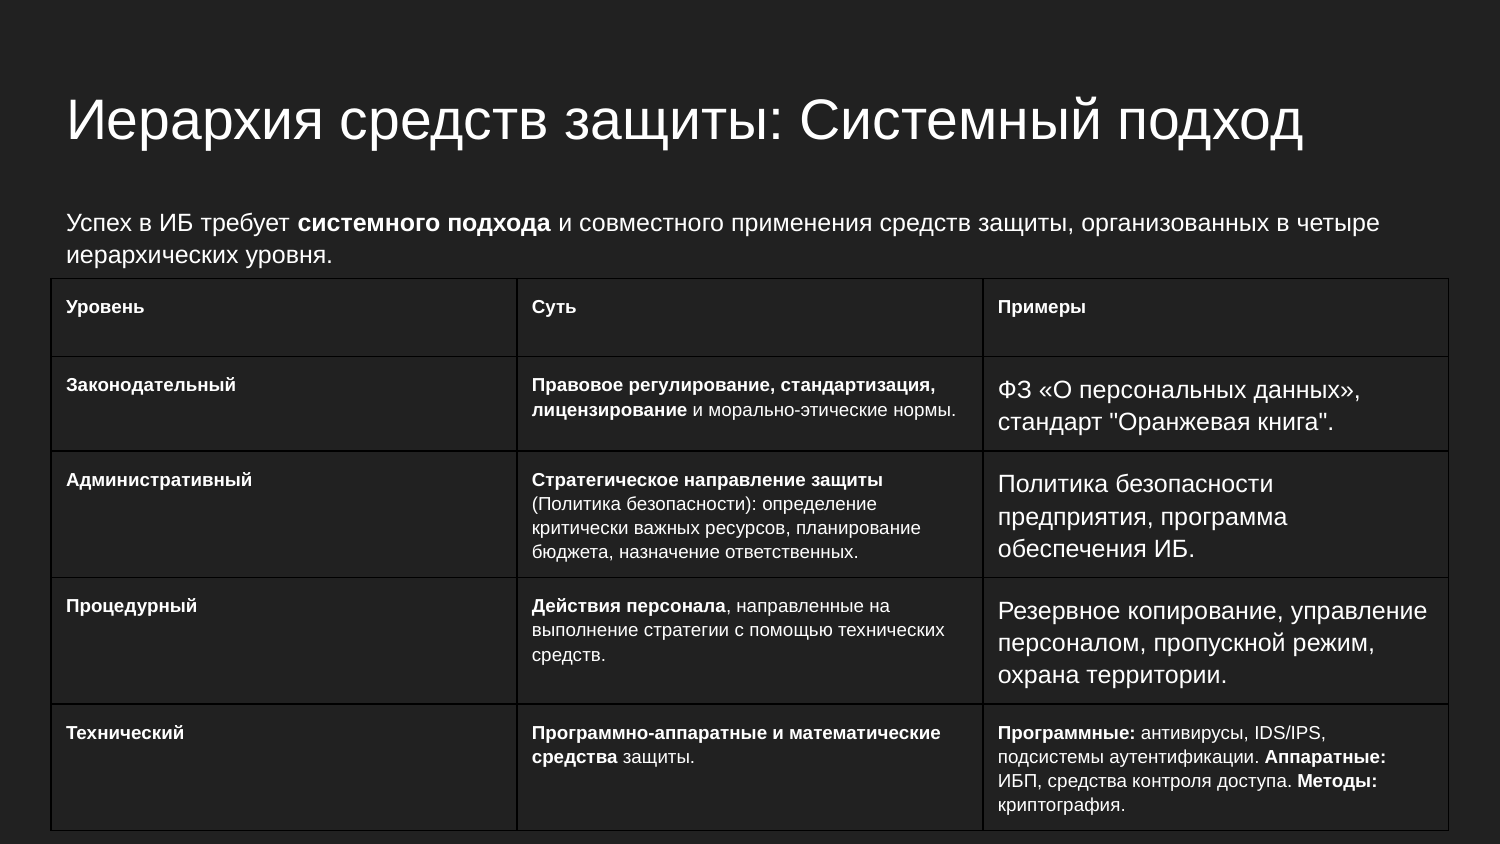

# Иерархия средств защиты: Системный подход
Успех в ИБ требует системного подхода и совместного применения средств защиты, организованных в четыре иерархических уровня.
| Уровень | Суть | Примеры |
| --- | --- | --- |
| Законодательный | Правовое регулирование, стандартизация, лицензирование и морально-этические нормы. | ФЗ «О персональных данных», стандарт "Оранжевая книга". |
| Административный | Стратегическое направление защиты (Политика безопасности): определение критически важных ресурсов, планирование бюджета, назначение ответственных. | Политика безопасности предприятия, программа обеспечения ИБ. |
| Процедурный | Действия персонала, направленные на выполнение стратегии с помощью технических средств. | Резервное копирование, управление персоналом, пропускной режим, охрана территории. |
| Технический | Программно-аппаратные и математические средства защиты. | Программные: антивирусы, IDS/IPS, подсистемы аутентификации. Аппаратные: ИБП, средства контроля доступа. Методы: криптография. |